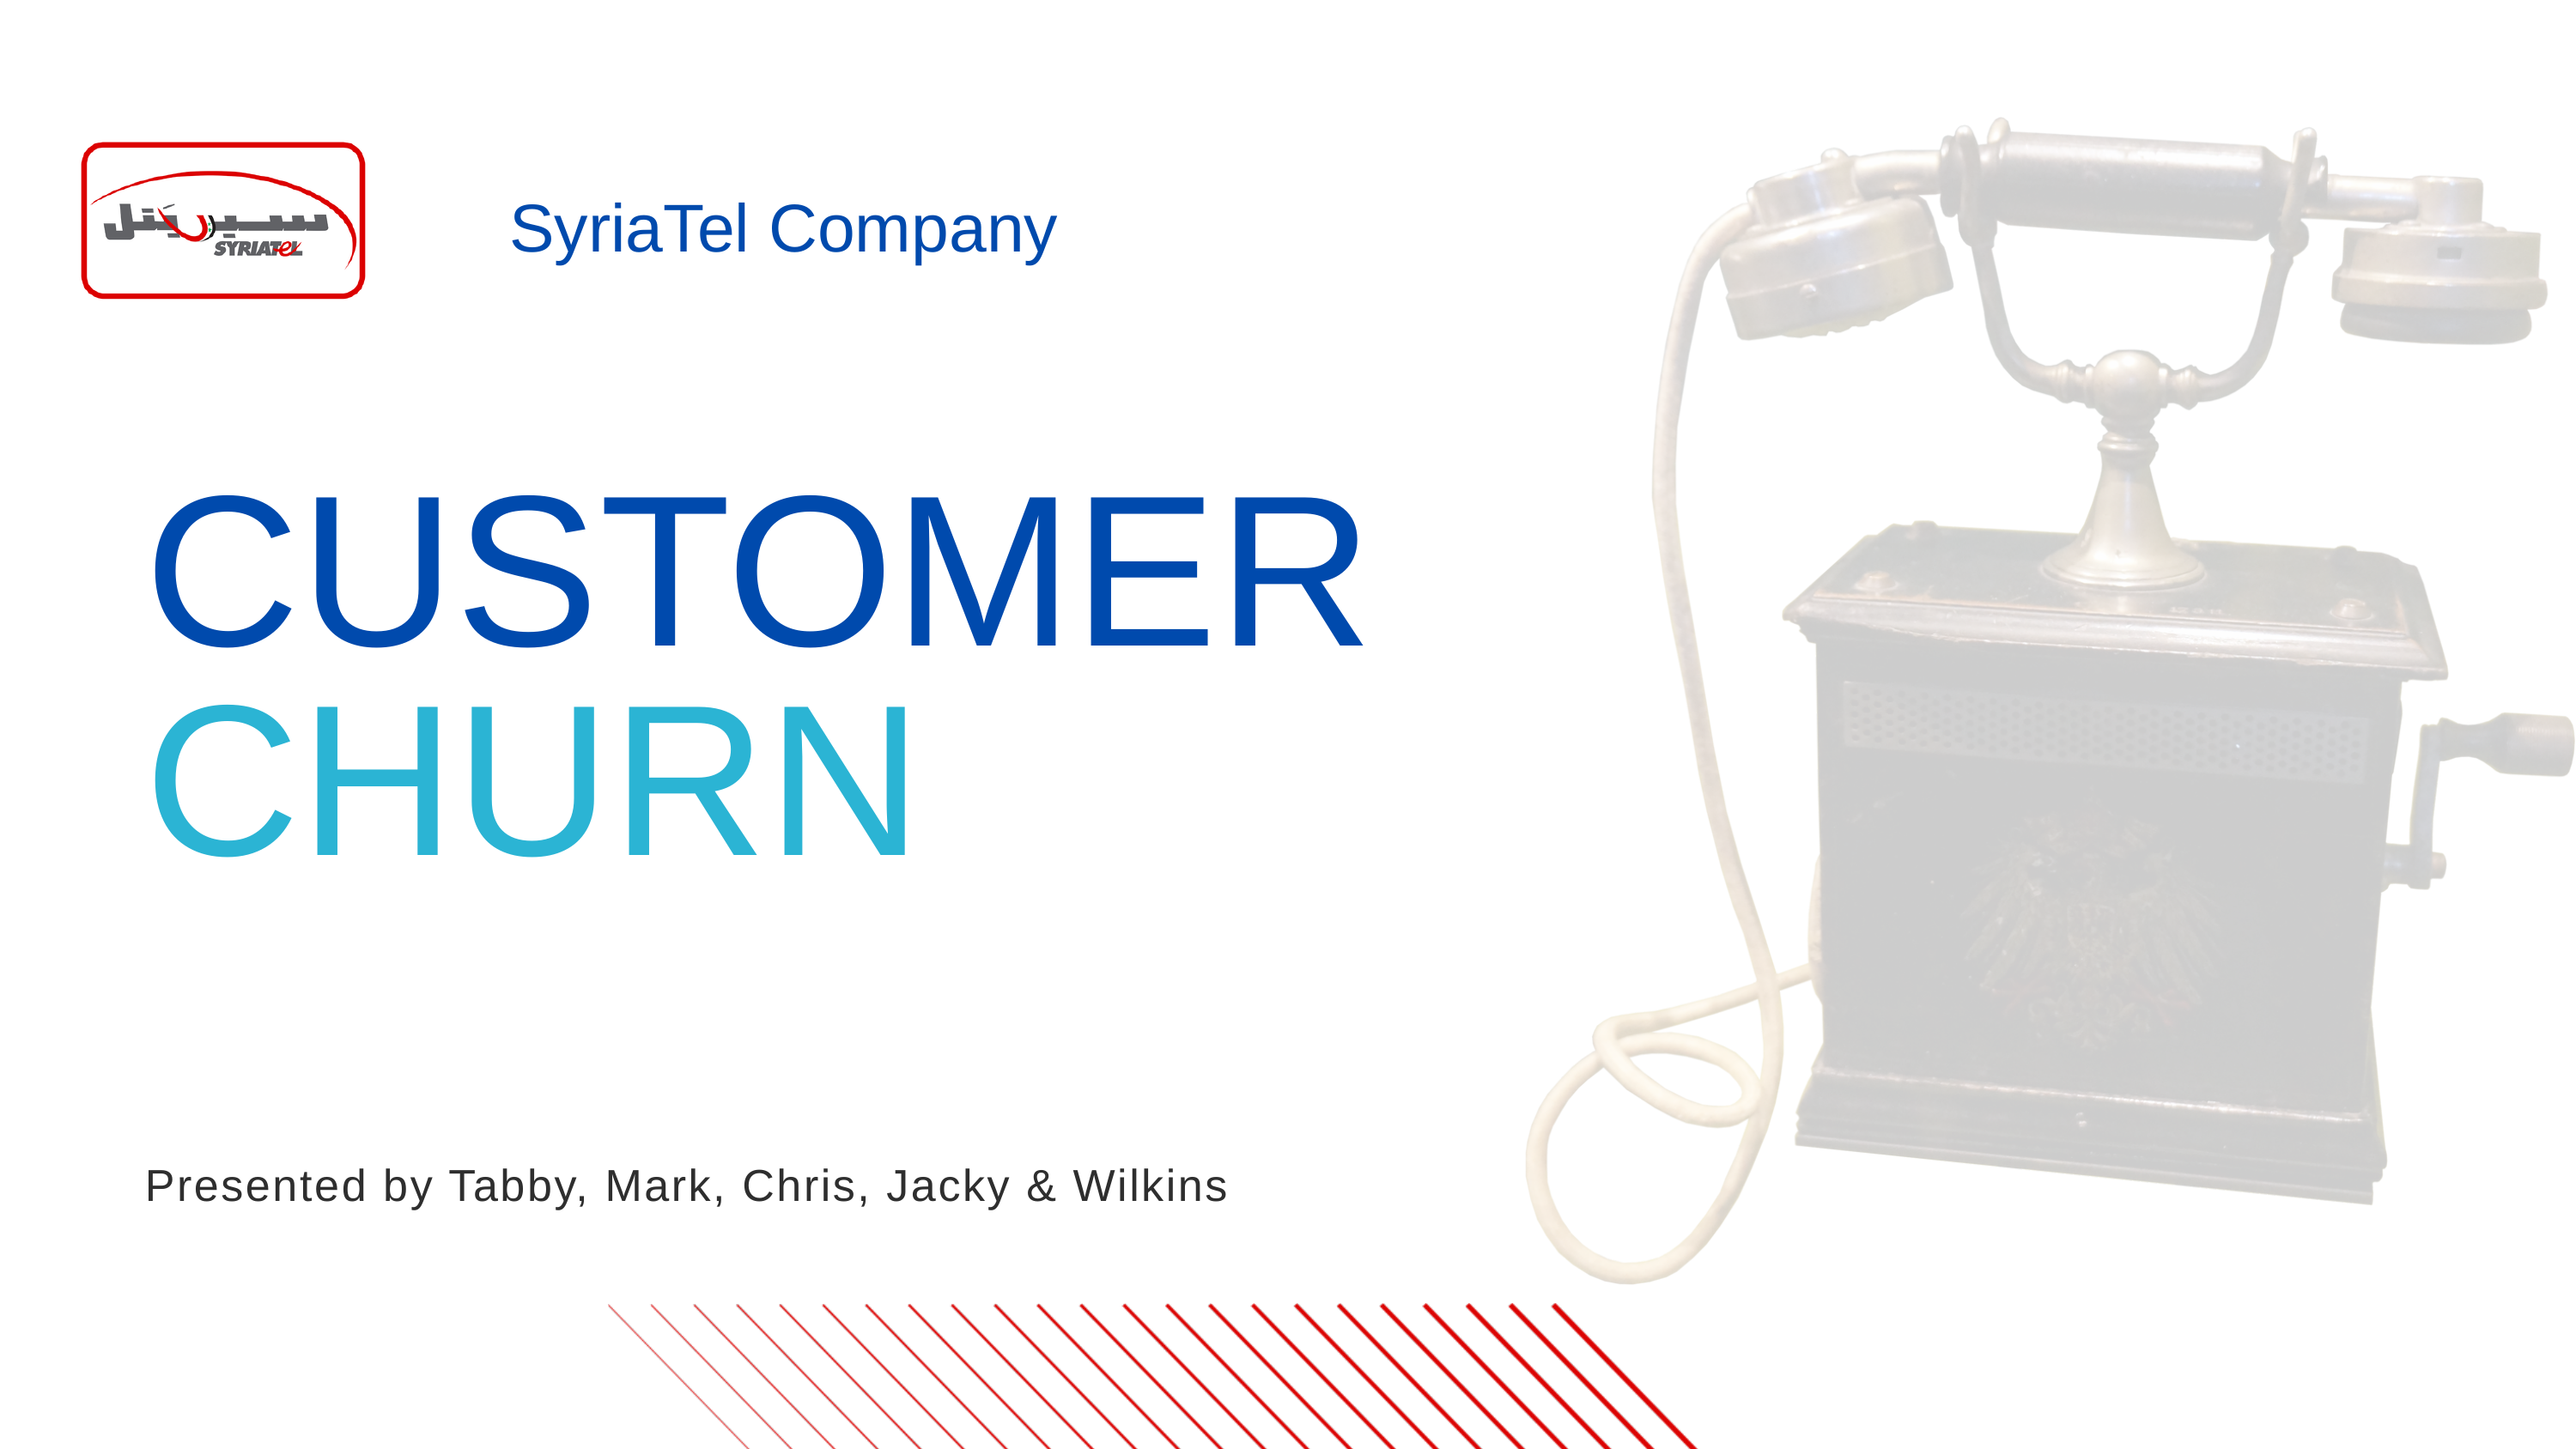

SyriaTel Company
CUSTOMER
CHURN
Presented by Tabby, Mark, Chris, Jacky & Wilkins